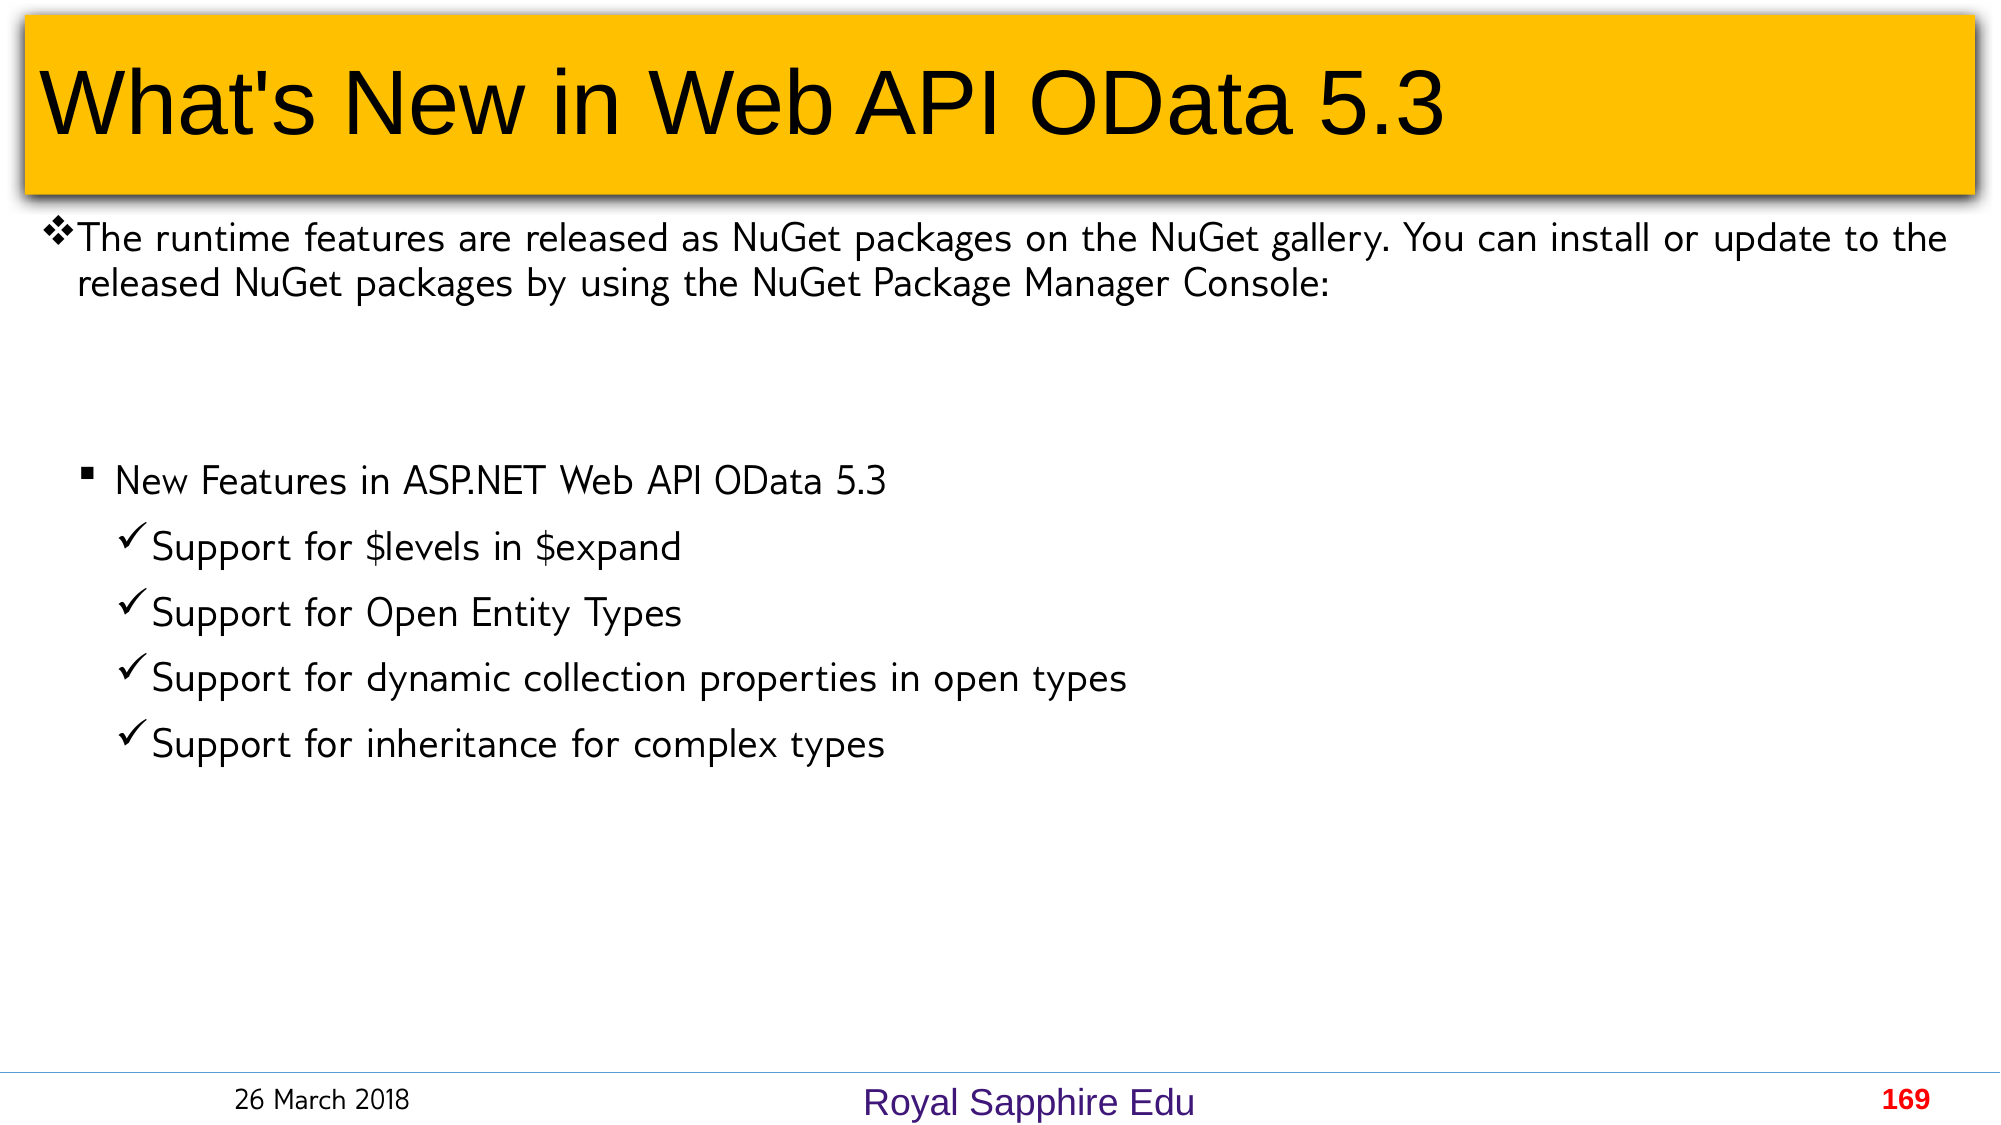

# What's New in Web API OData 5.3
The runtime features are released as NuGet packages on the NuGet gallery. You can install or update to the released NuGet packages by using the NuGet Package Manager Console:

New Features in ASP.NET Web API OData 5.3
Support for $levels in $expand
Support for Open Entity Types
Support for dynamic collection properties in open types
Support for inheritance for complex types
26 March 2018
169